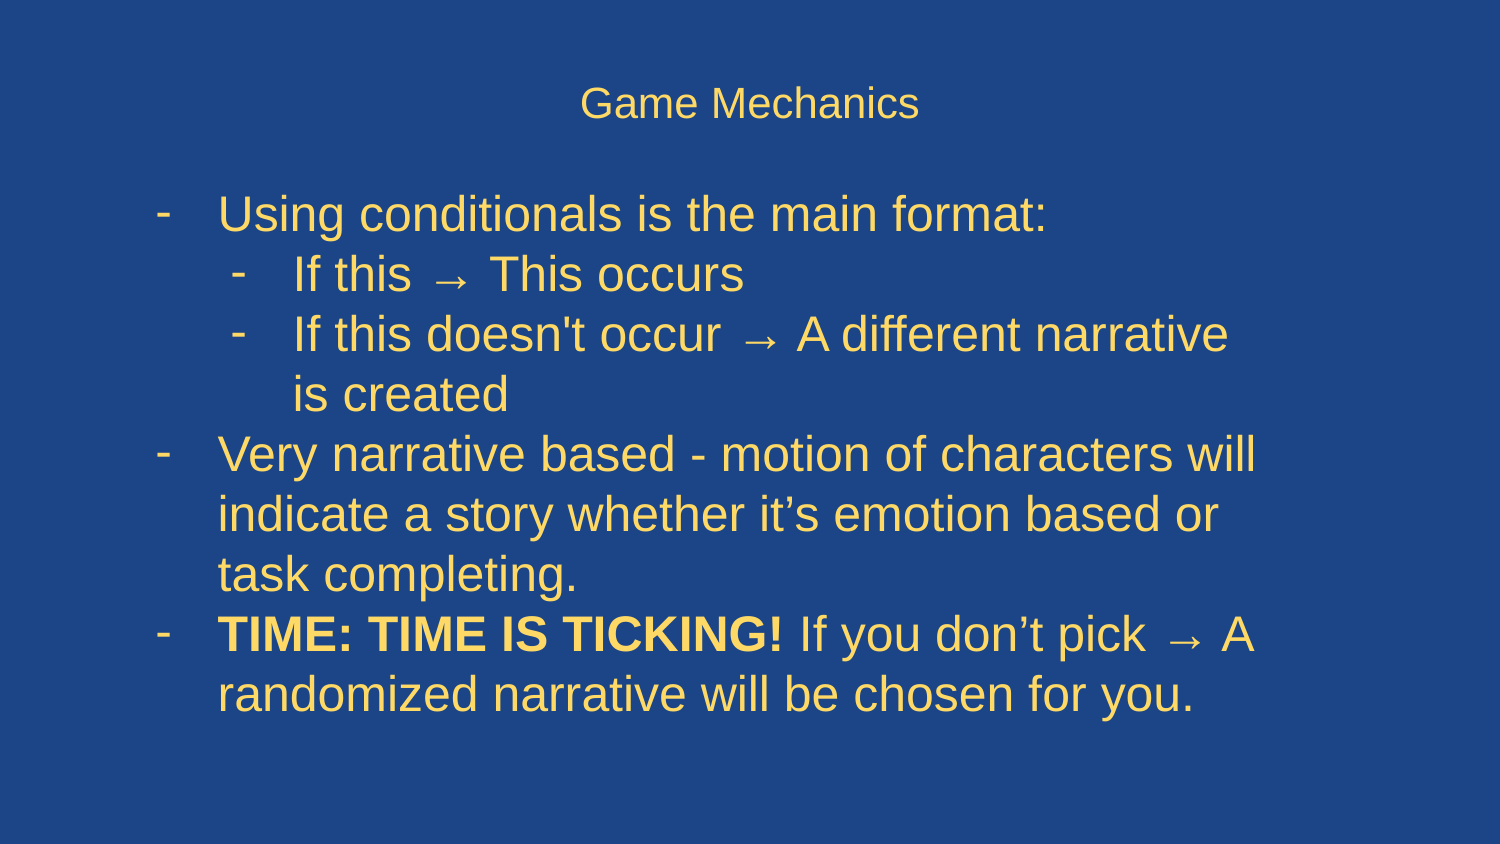

# Game Mechanics
Using conditionals is the main format:
If this → This occurs
If this doesn't occur → A different narrative is created
Very narrative based - motion of characters will indicate a story whether it’s emotion based or task completing.
TIME: TIME IS TICKING! If you don’t pick → A randomized narrative will be chosen for you.